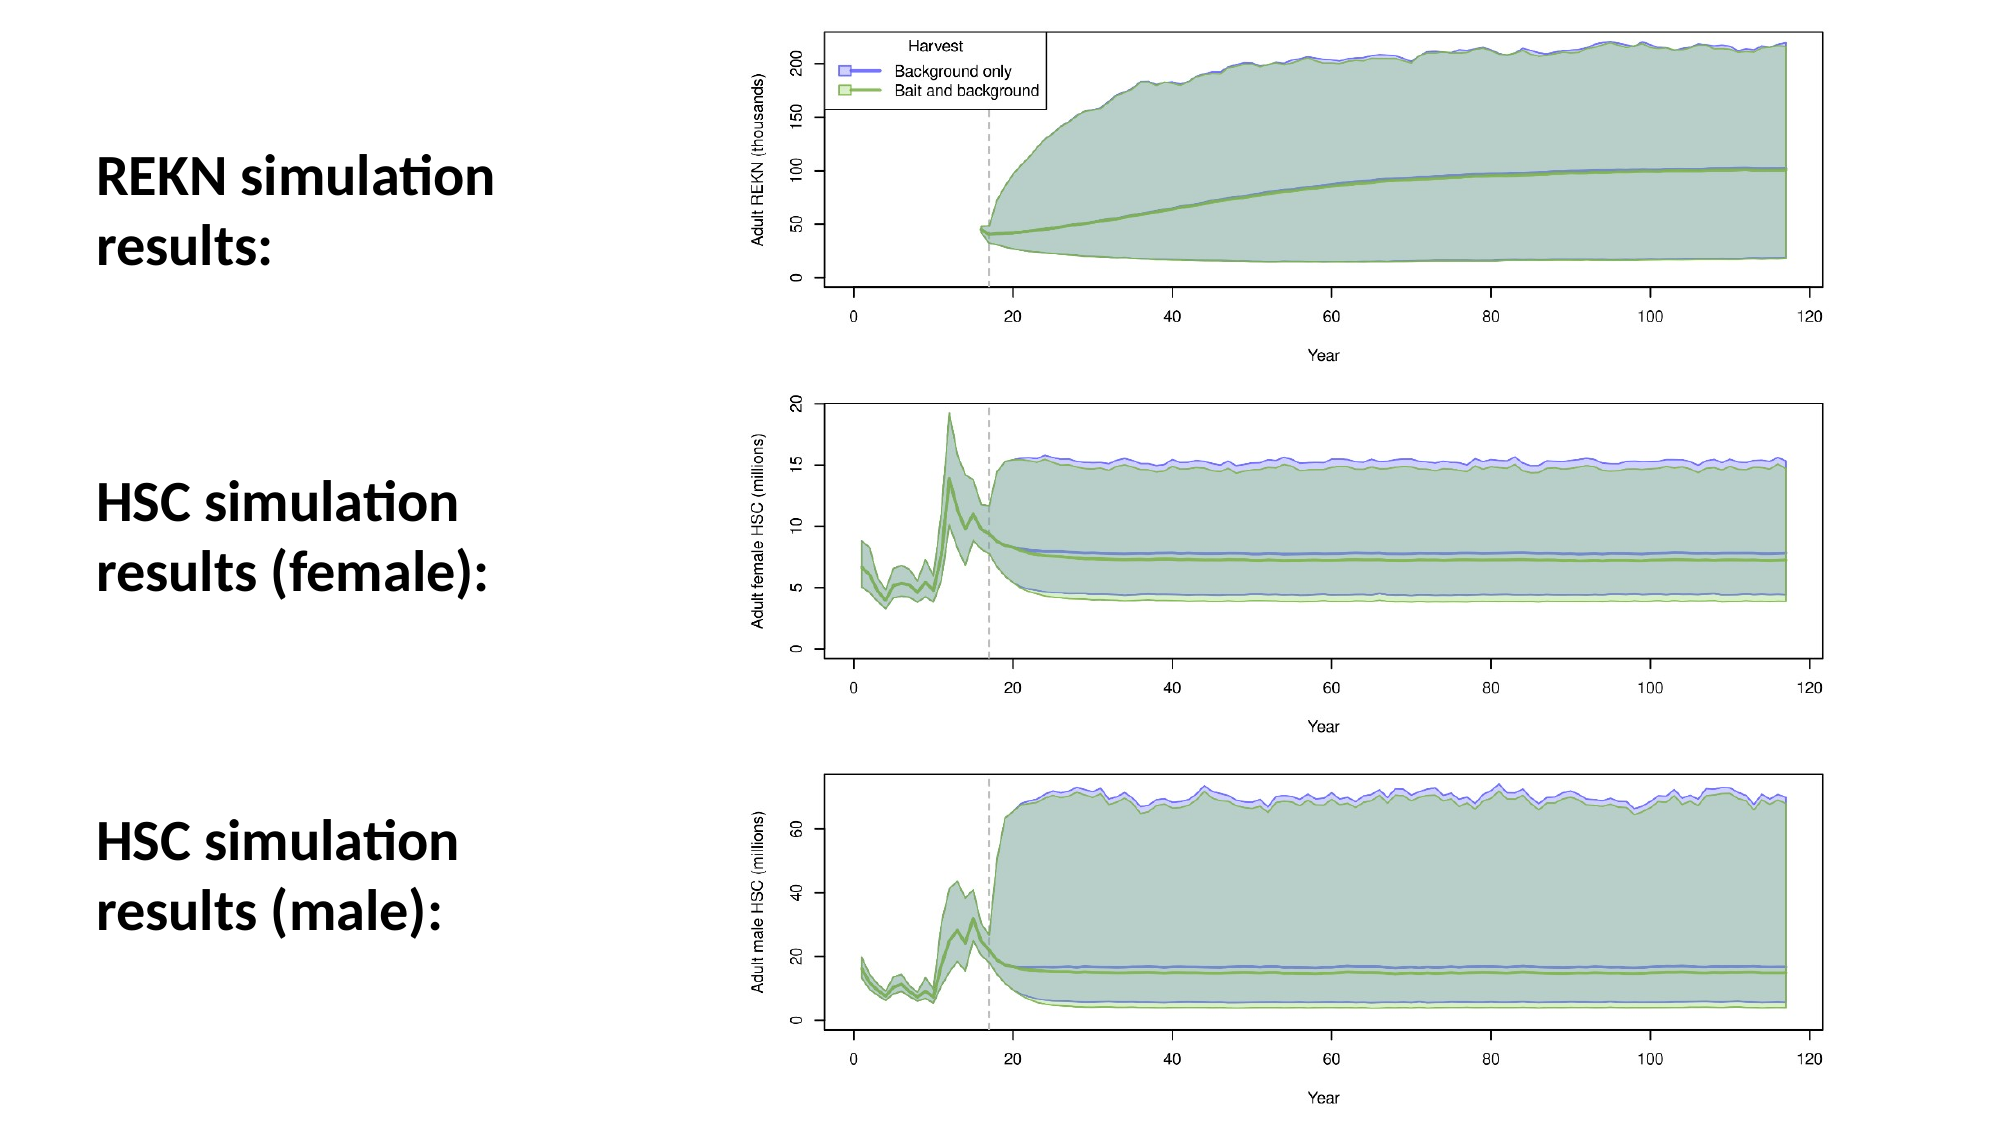

# Results: Predicted population sizes

REKN simulation results:
HSC simulation results (female):
HSC simulation results (male):